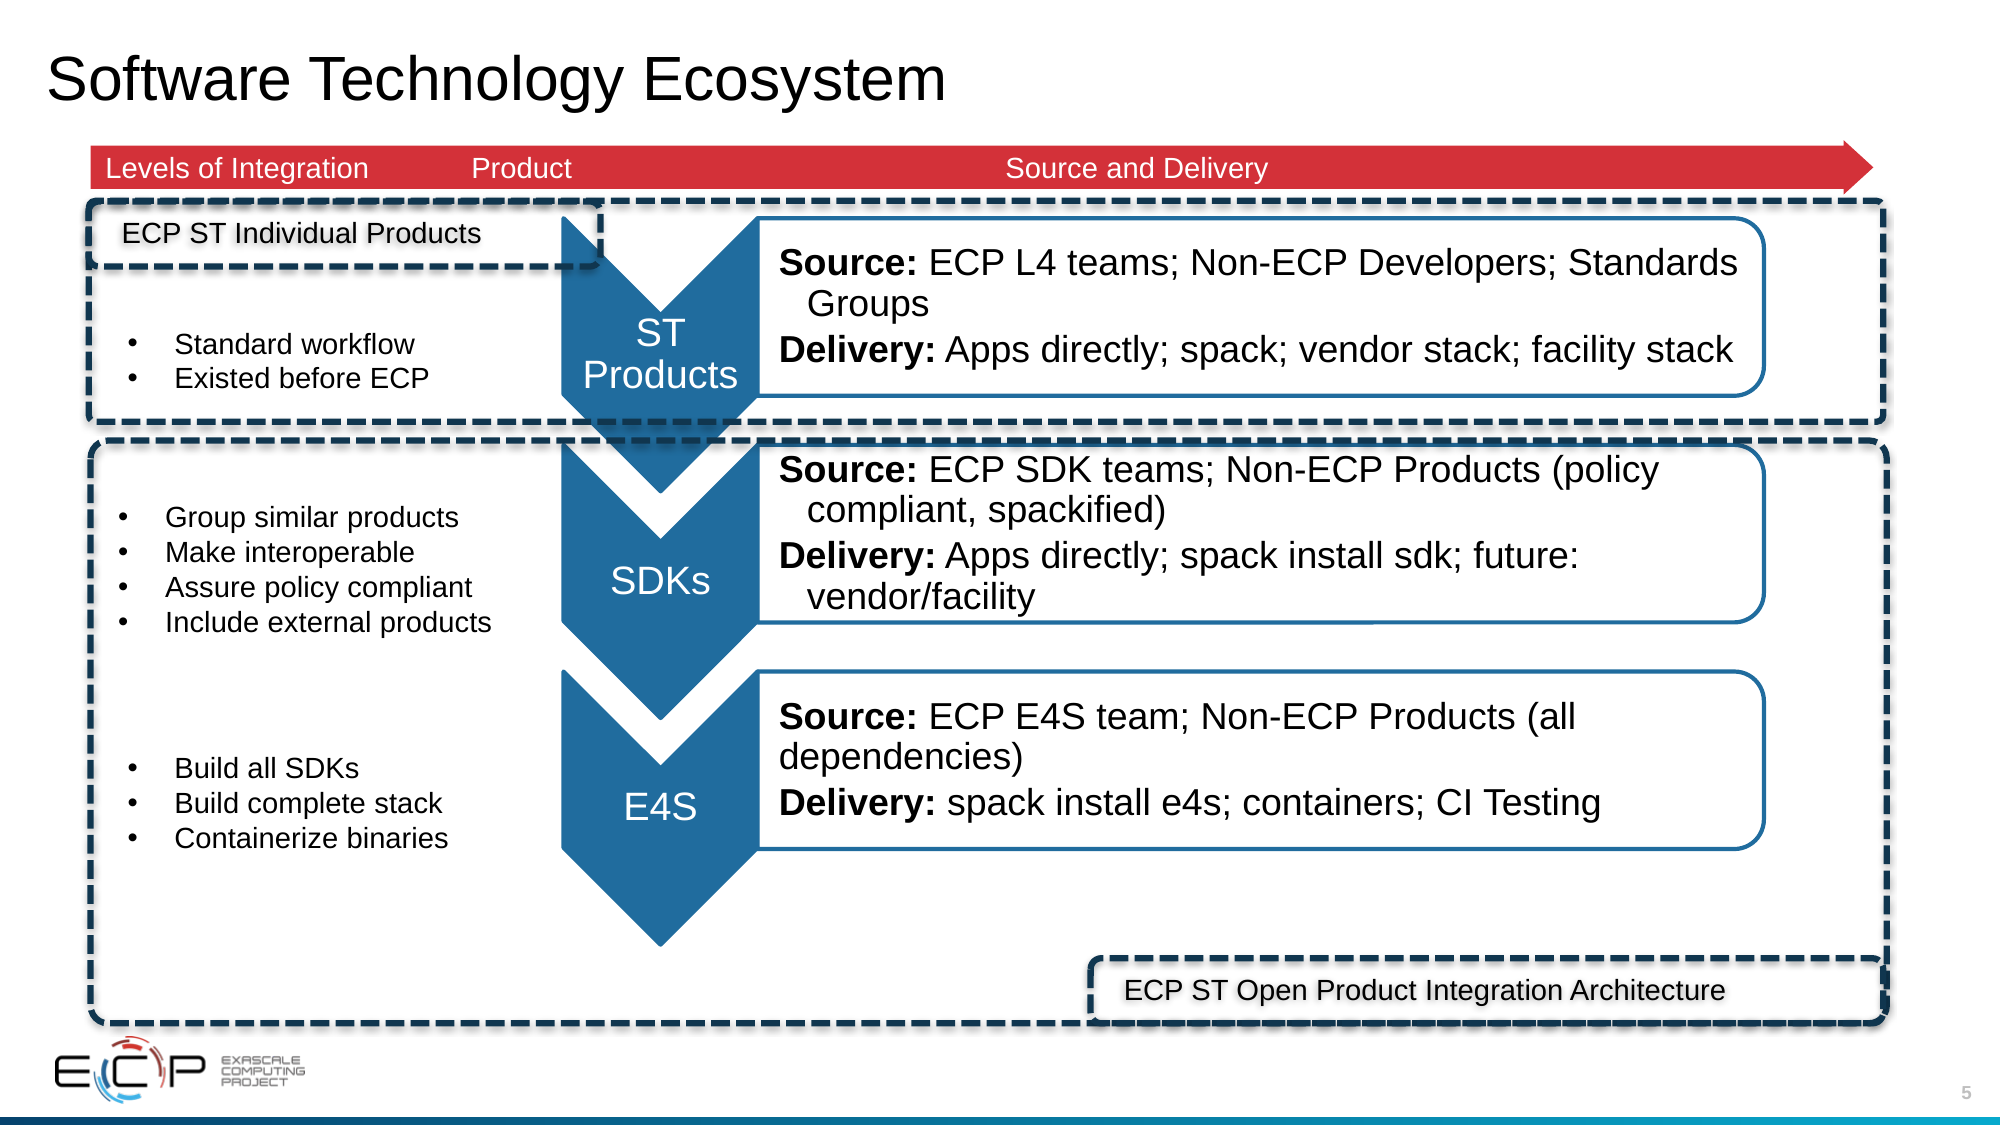

# Software Technology Ecosystem
Levels of Integration	        Product 			Source and Delivery

ST Products
Source: ECP L4 teams; Non-ECP Developers; Standards Groups
Delivery: Apps directly; spack; vendor stack; facility stack
SDKs
Source: ECP SDK teams; Non-ECP Products (policy compliant, spackified)
Delivery: Apps directly; spack install sdk; future: vendor/facility
E4S
Source: ECP E4S team; Non-ECP Products (all dependencies)
Delivery: spack install e4s; containers; CI Testing
ECP ST Individual Products
Standard workflow
Existed before ECP

ECP ST Open Product Integration Architecture
Group similar products
Make interoperable
Assure policy compliant
Include external products
Build all SDKs
Build complete stack
Containerize binaries